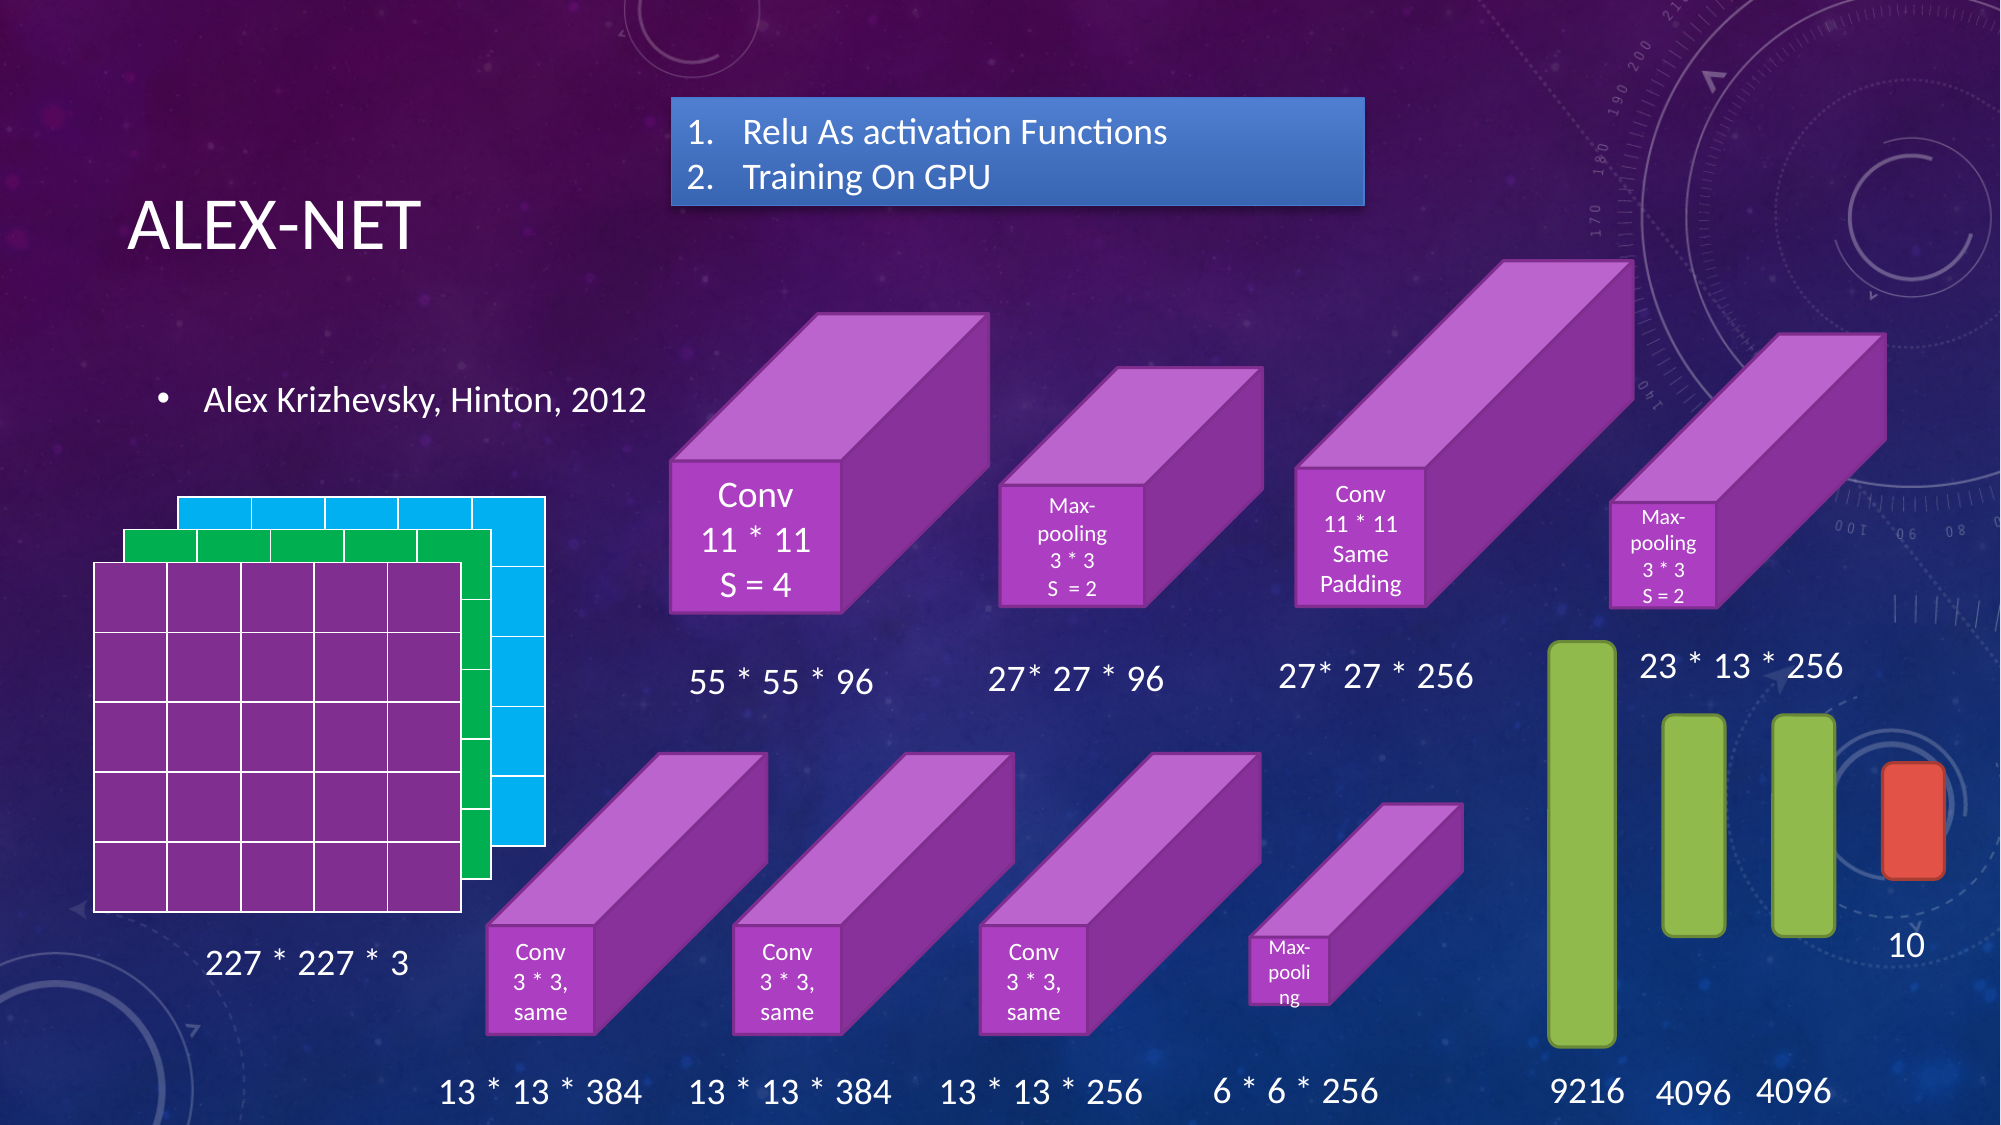

Relu As activation Functions
Training On GPU
# Alex-net
Conv
11 * 11
Same Padding
Conv
11 * 11
S = 4
Max-pooling
3 * 3
S = 2
Alex Krizhevsky, Hinton, 2012
Max-pooling
3 * 3
S  = 2
|  |  |  |  |  |
| --- | --- | --- | --- | --- |
|  |  |  |  |  |
|  |  |  |  |  |
|  |  |  |  |  |
|  |  |  |  |  |
|  |  |  |  |  |
| --- | --- | --- | --- | --- |
|  |  |  |  |  |
|  |  |  |  |  |
|  |  |  |  |  |
|  |  |  |  |  |
|  |  |  |  |  |
| --- | --- | --- | --- | --- |
|  |  |  |  |  |
|  |  |  |  |  |
|  |  |  |  |  |
|  |  |  |  |  |
23 * 13 * 256

27* 27 * 256
27* 27 * 96
55 * 55 * 96

Conv
3 * 3, same
Conv
3 * 3, same
Conv
3 * 3, same

Max-pooling
10
227 * 227 * 3
6 * 6 * 256
9216
4096
13 * 13 * 384
13 * 13 * 384
13 * 13 * 256
4096